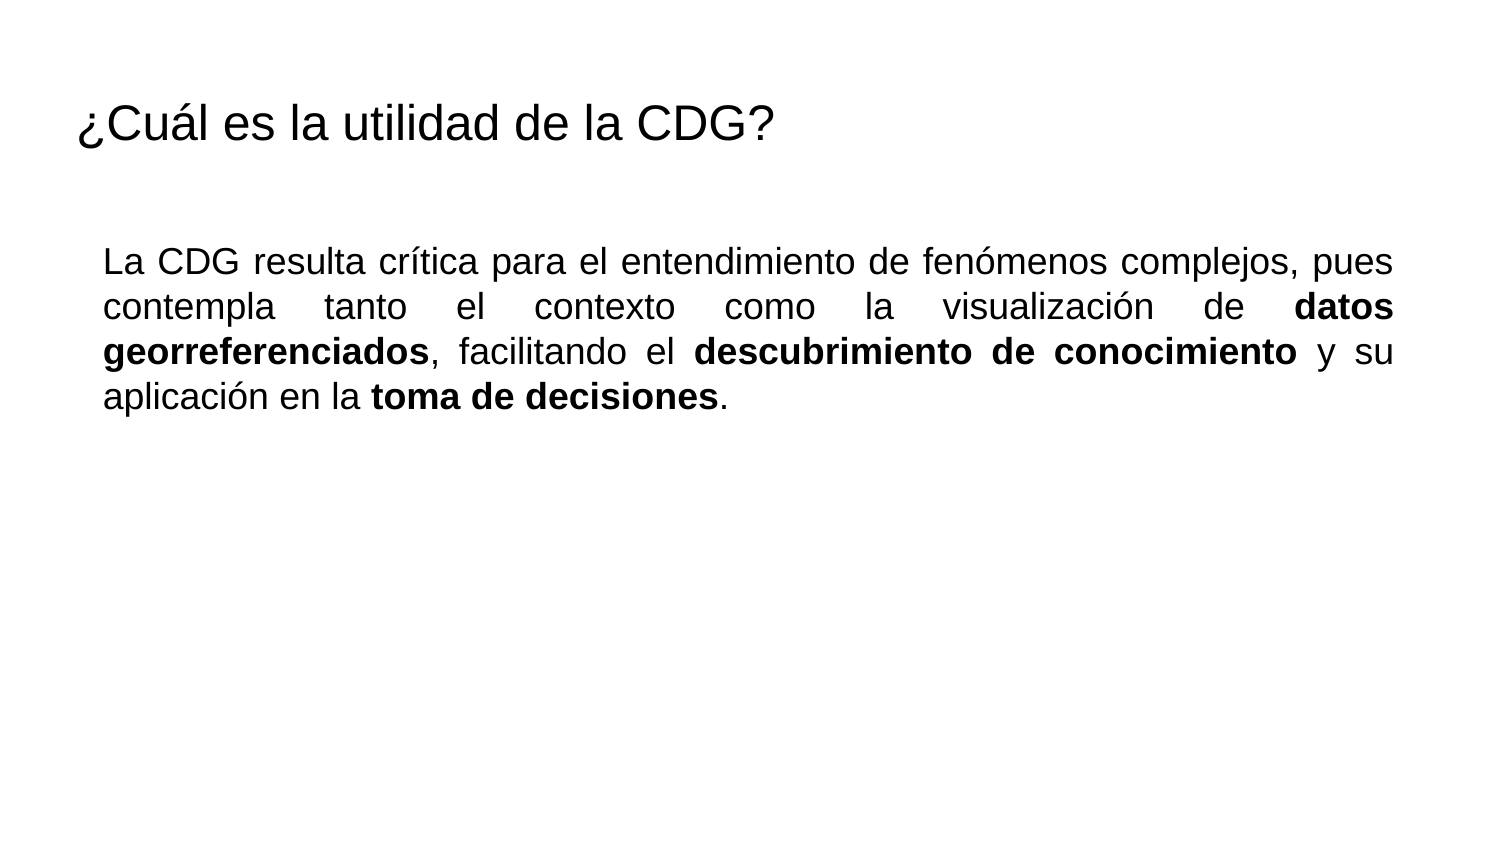

# ¿Cuál es la utilidad de la CDG?
La CDG resulta crítica para el entendimiento de fenómenos complejos, pues contempla tanto el contexto como la visualización de datos georreferenciados, facilitando el descubrimiento de conocimiento y su aplicación en la toma de decisiones.